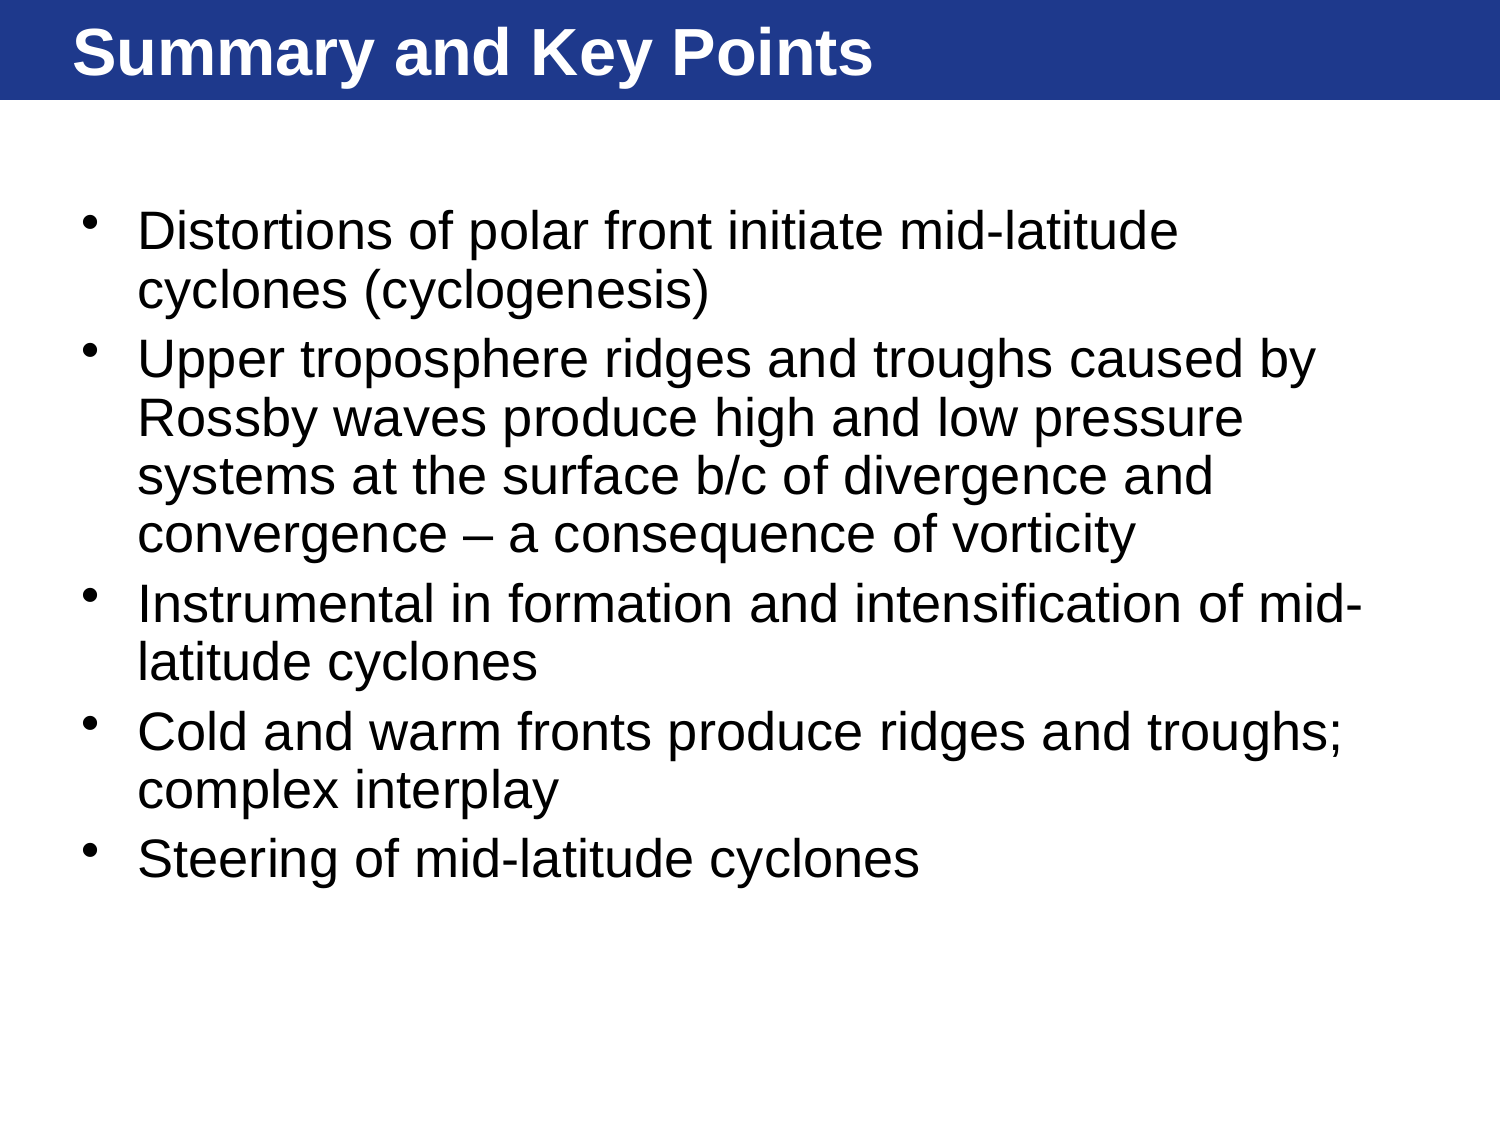

# Summary and Key Points
Distortions of polar front initiate mid-latitude cyclones (cyclogenesis)
Upper troposphere ridges and troughs caused by Rossby waves produce high and low pressure systems at the surface b/c of divergence and convergence – a consequence of vorticity
Instrumental in formation and intensification of mid-latitude cyclones
Cold and warm fronts produce ridges and troughs;
complex interplay
Steering of mid-latitude cyclones